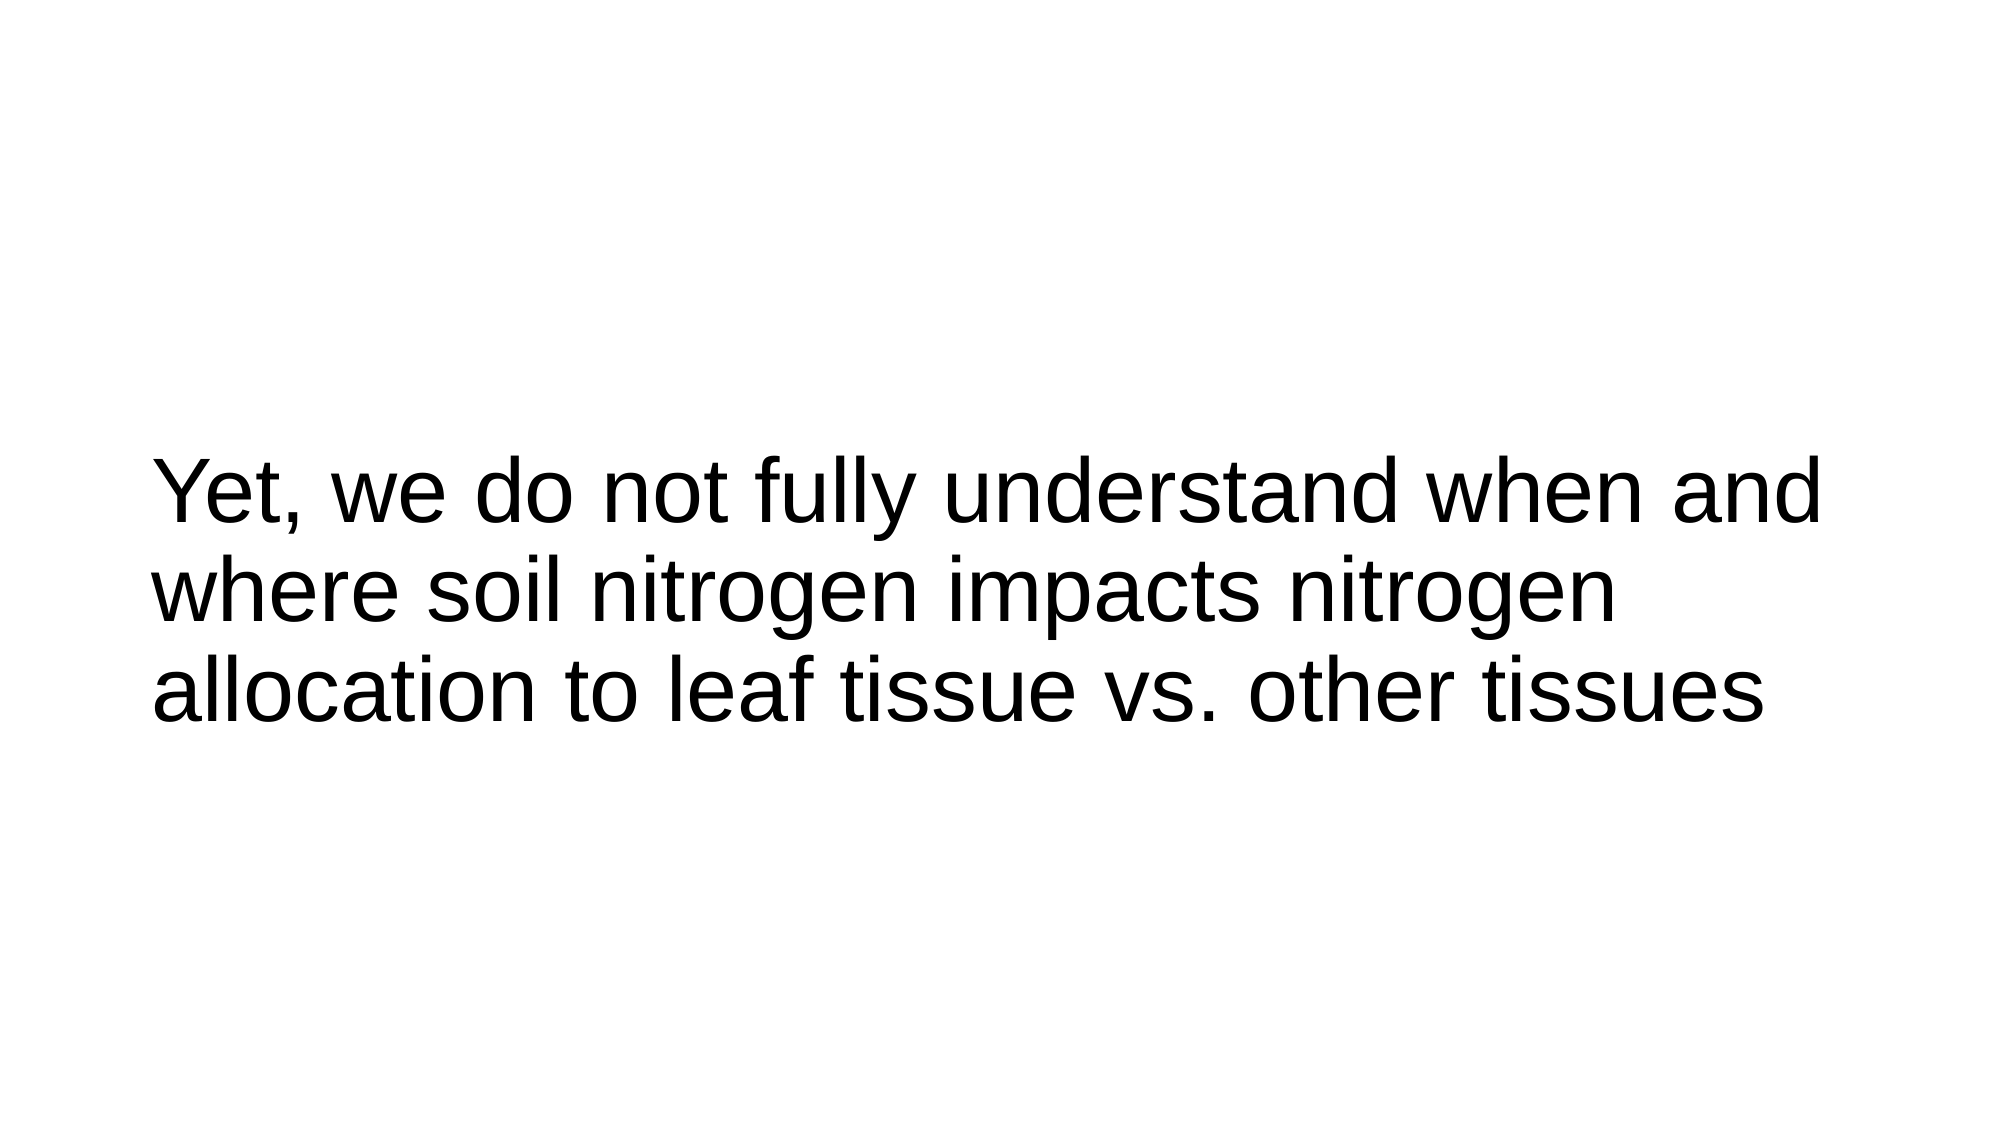

# Yet, we do not fully understand when and where soil nitrogen impacts nitrogen allocation to leaf tissue vs. other tissues